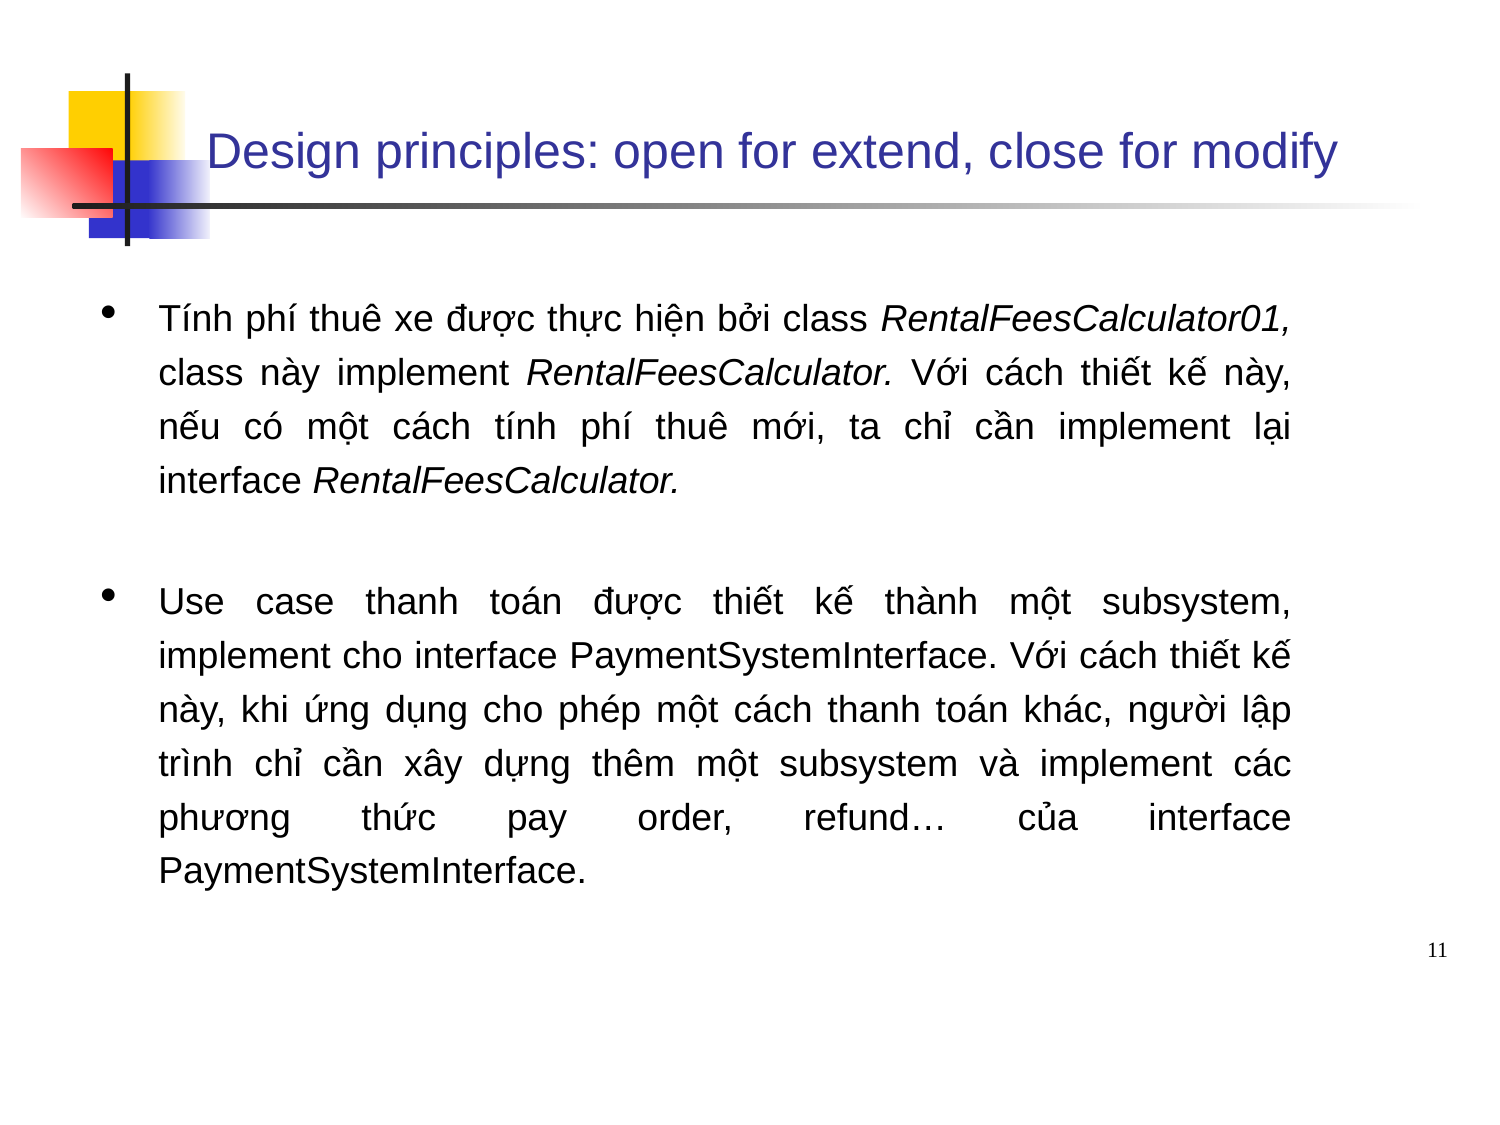

# Design principles: open for extend, close for modify
Tính phí thuê xe được thực hiện bởi class RentalFeesCalculator01, class này implement RentalFeesCalculator. Với cách thiết kế này, nếu có một cách tính phí thuê mới, ta chỉ cần implement lại interface RentalFeesCalculator.

Use case thanh toán được thiết kế thành một subsystem, implement cho interface PaymentSystemInterface. Với cách thiết kế này, khi ứng dụng cho phép một cách thanh toán khác, người lập trình chỉ cần xây dựng thêm một subsystem và implement các phương thức pay order, refund… của interface PaymentSystemInterface.
11